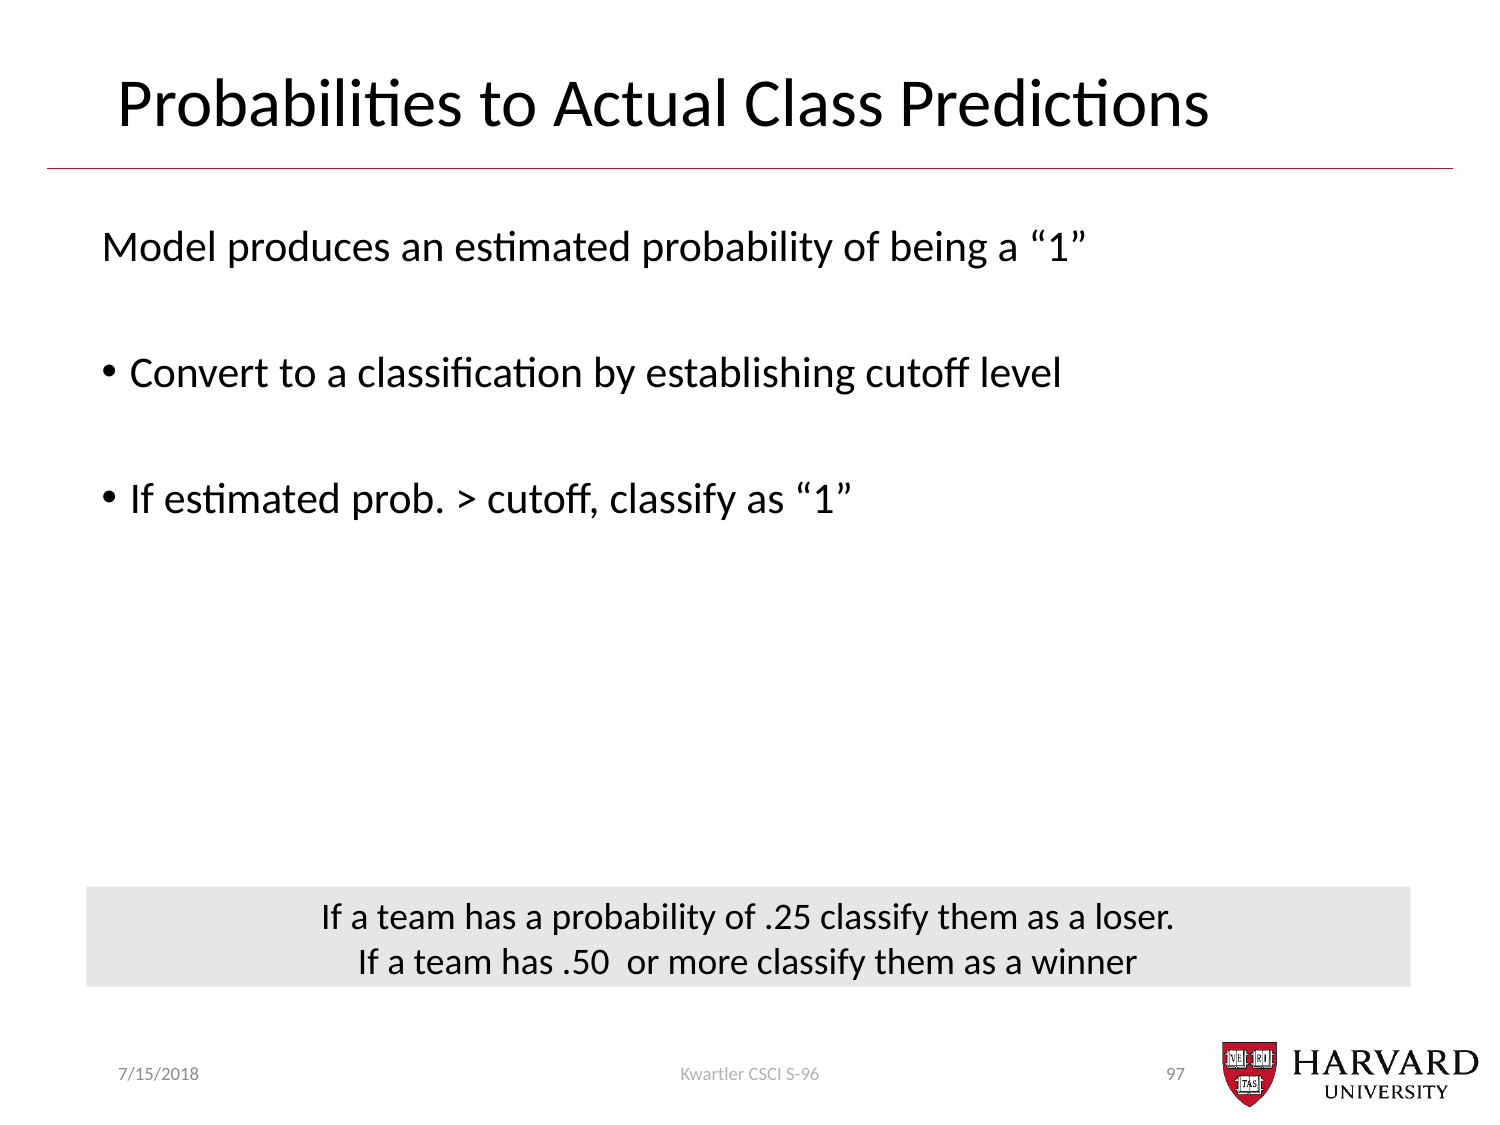

# Probabilities to Actual Class Predictions
Model produces an estimated probability of being a “1”

Convert to a classification by establishing cutoff level

If estimated prob. > cutoff, classify as “1”

If a team has a probability of .25 classify them as a loser.
If a team has .50  or more classify them as a winner
7/15/2018
Kwartler CSCI S-96
97